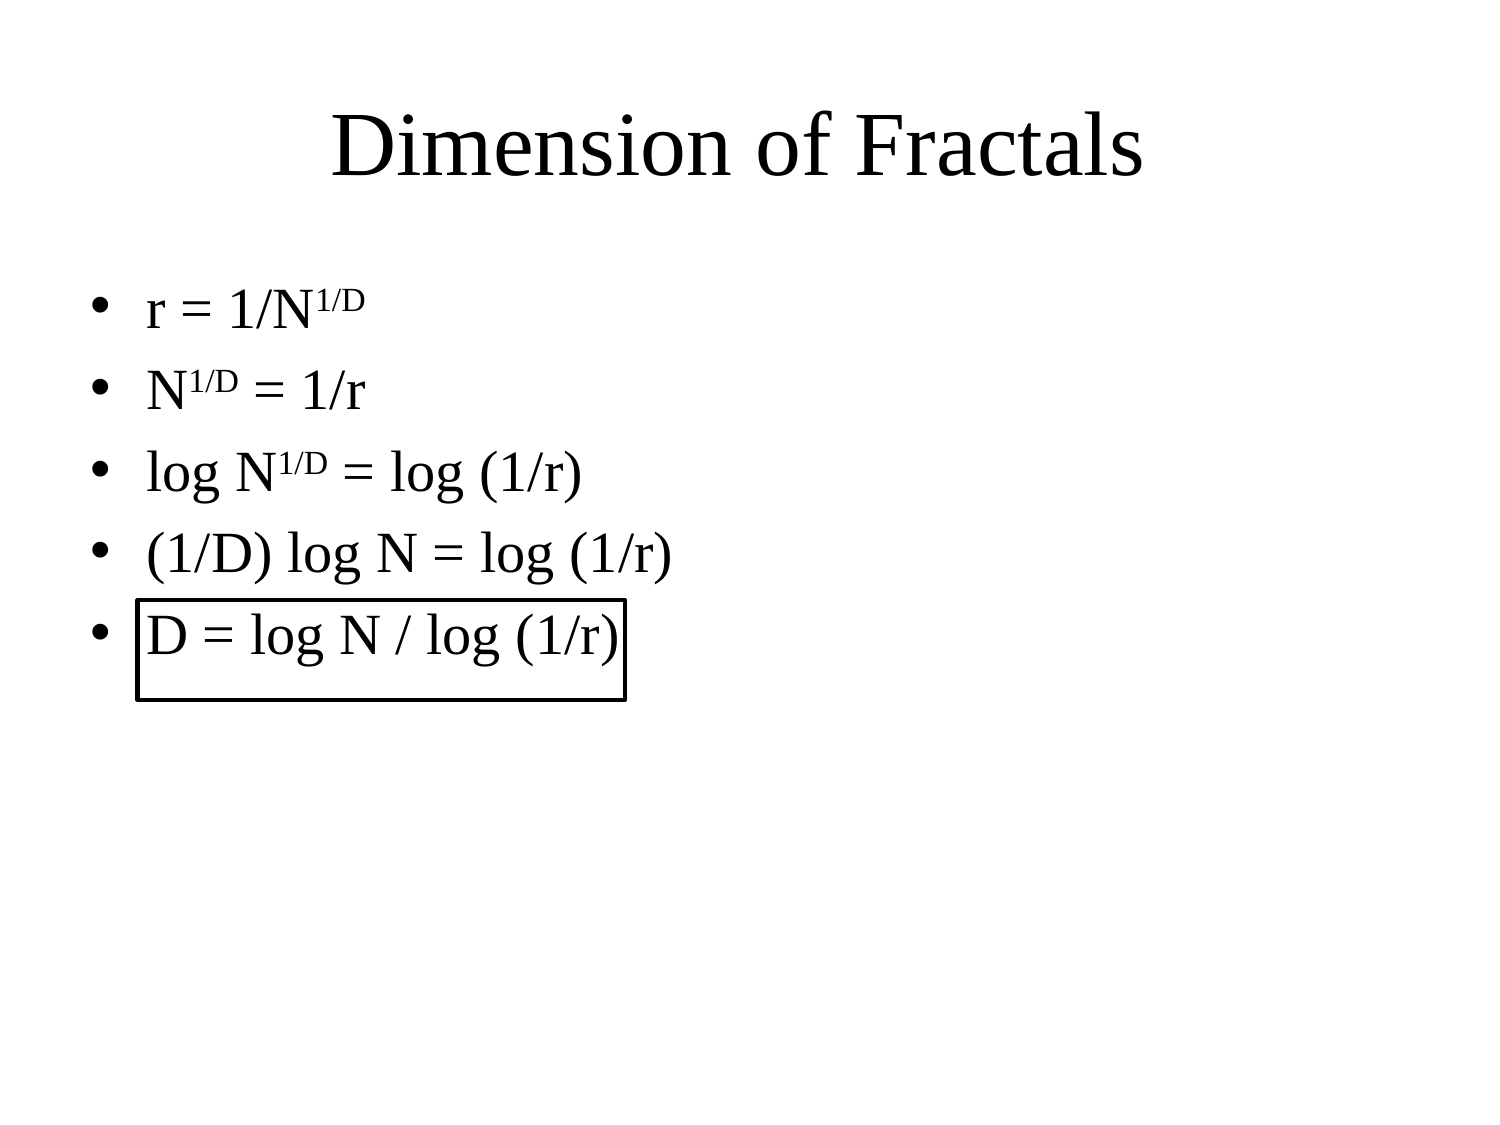

# Dimension of Fractals
r = 1/N1/D
N1/D = 1/r
log N1/D = log (1/r)
(1/D) log N = log (1/r)
D = log N / log (1/r)